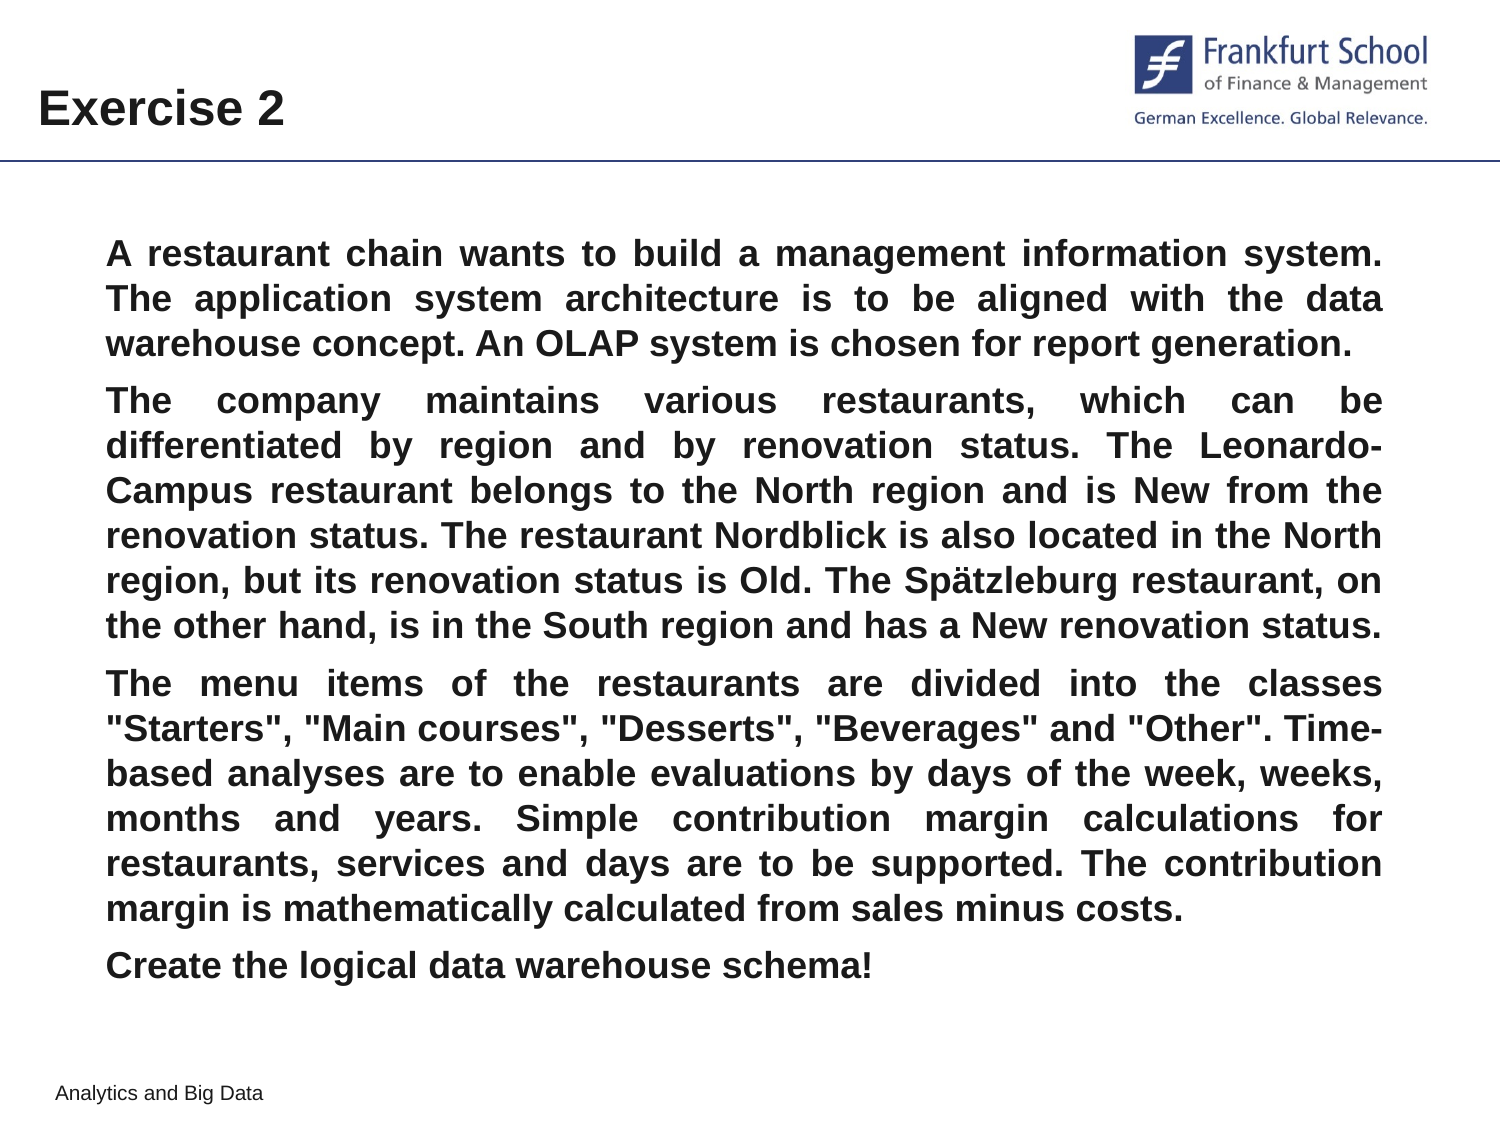

Exercise 2
A restaurant chain wants to build a management information system. The application system architecture is to be aligned with the data warehouse concept. An OLAP system is chosen for report generation.
The company maintains various restaurants, which can be differentiated by region and by renovation status. The Leonardo-Campus restaurant belongs to the North region and is New from the renovation status. The restaurant Nordblick is also located in the North region, but its renovation status is Old. The Spätzleburg restaurant, on the other hand, is in the South region and has a New renovation status.
The menu items of the restaurants are divided into the classes "Starters", "Main courses", "Desserts", "Beverages" and "Other". Time-based analyses are to enable evaluations by days of the week, weeks, months and years. Simple contribution margin calculations for restaurants, services and days are to be supported. The contribution margin is mathematically calculated from sales minus costs.
Create the logical data warehouse schema!